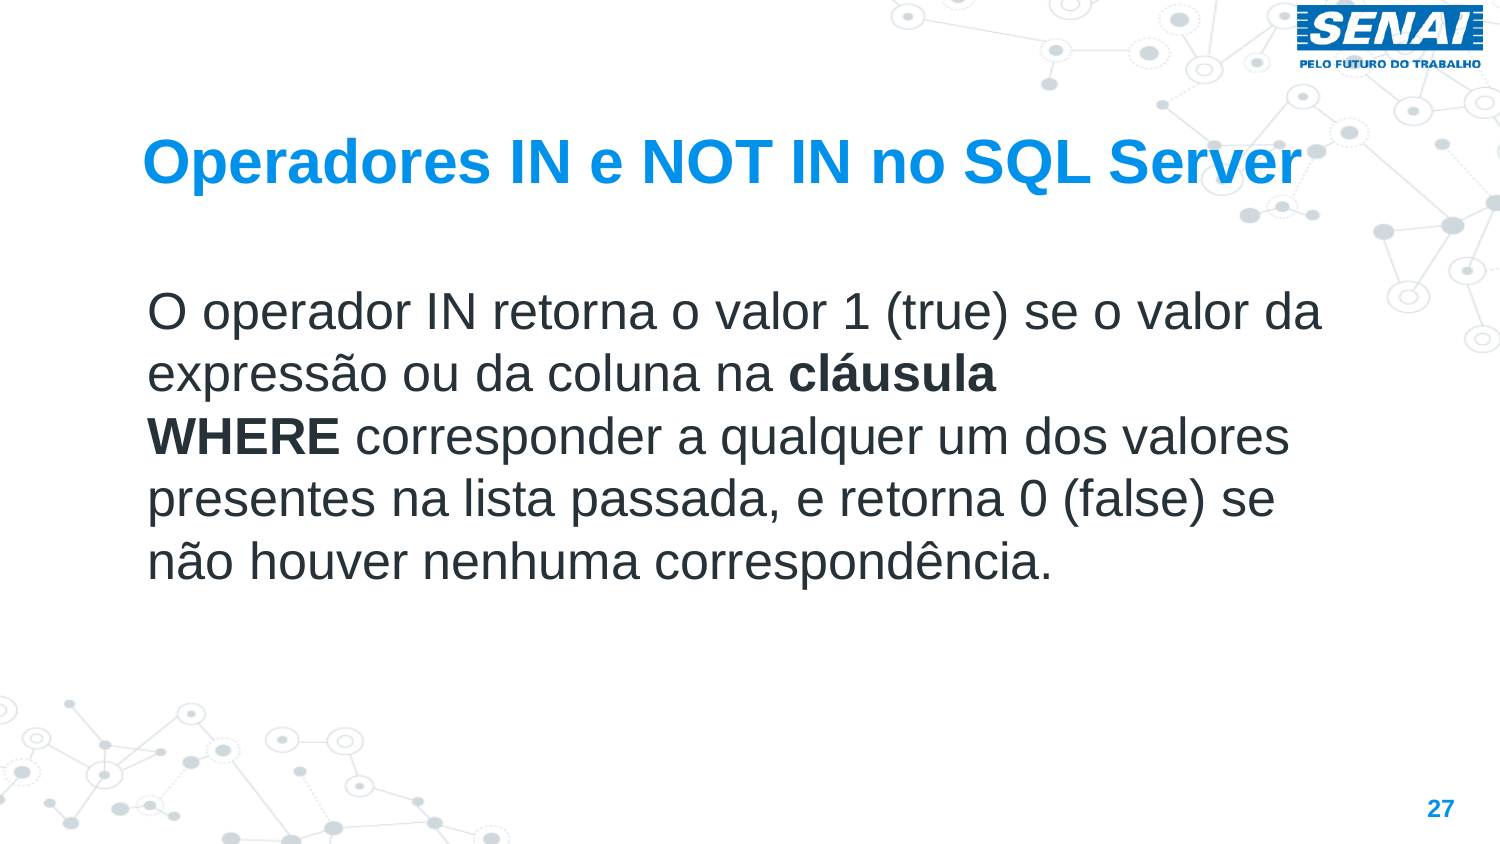

# Operadores IN e NOT IN no SQL Server

O operador IN retorna o valor 1 (true) se o valor da expressão ou da coluna na cláusula WHERE corresponder a qualquer um dos valores presentes na lista passada, e retorna 0 (false) se não houver nenhuma correspondência.
27